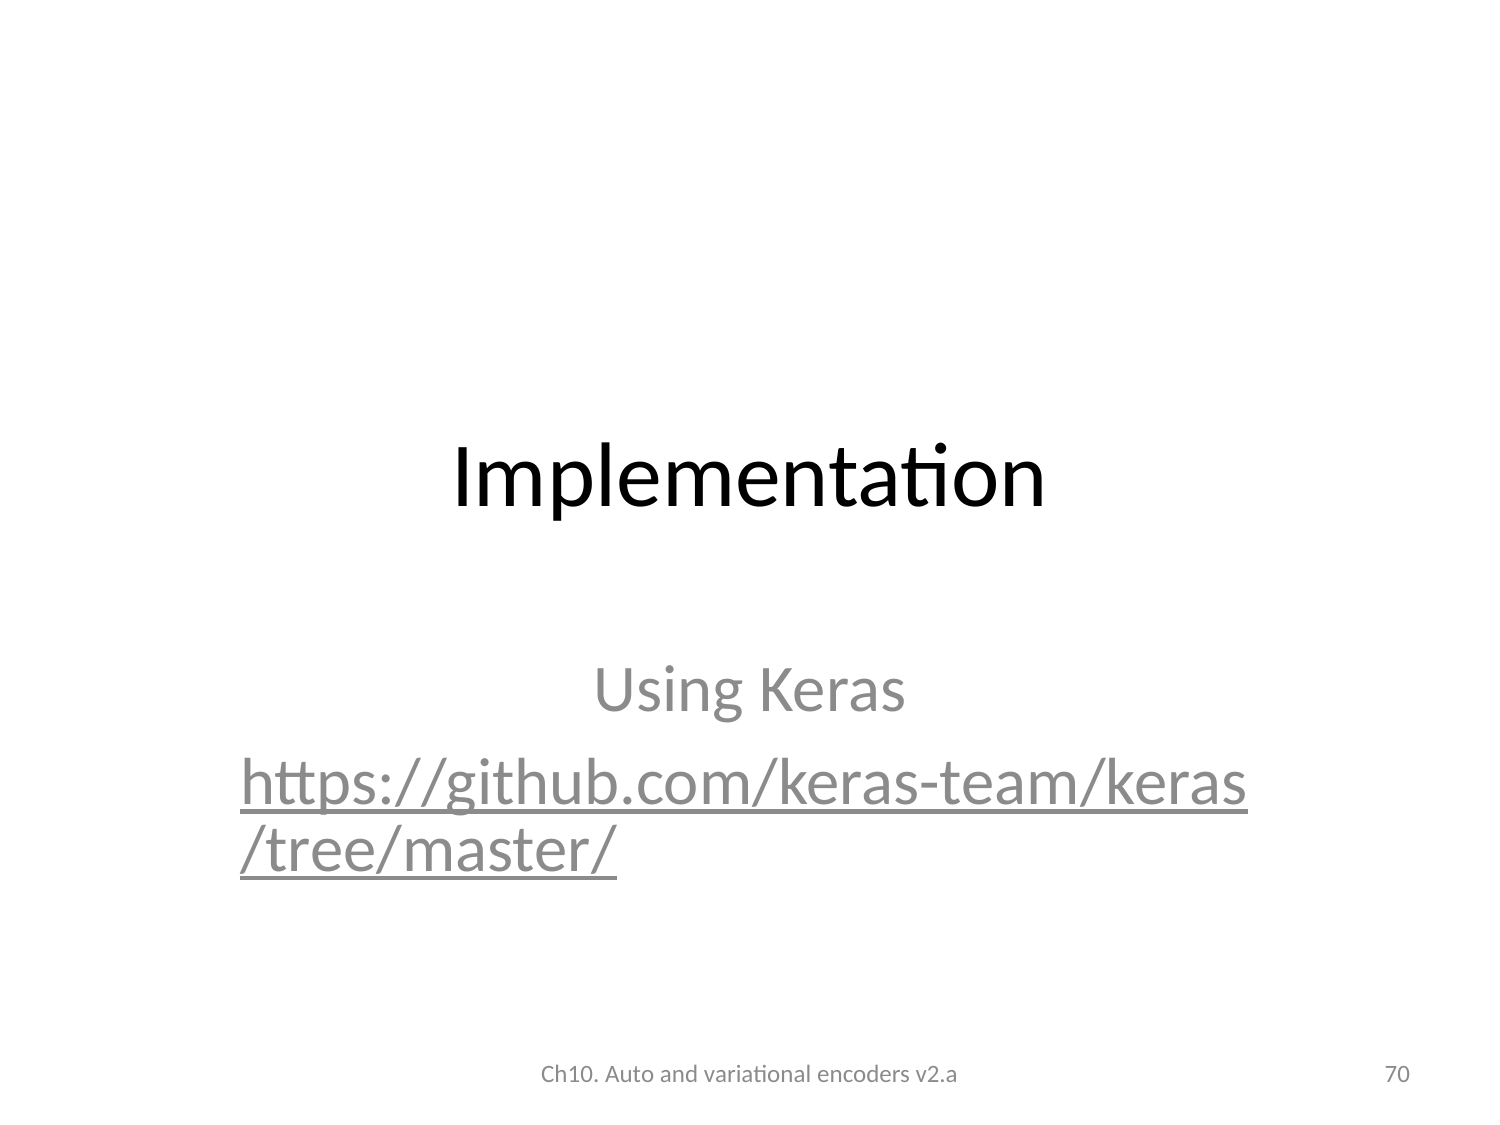

# Implementation
Using Keras
https://github.com/keras-team/keras/tree/master/
Ch10. Auto and variational encoders v2.a
70